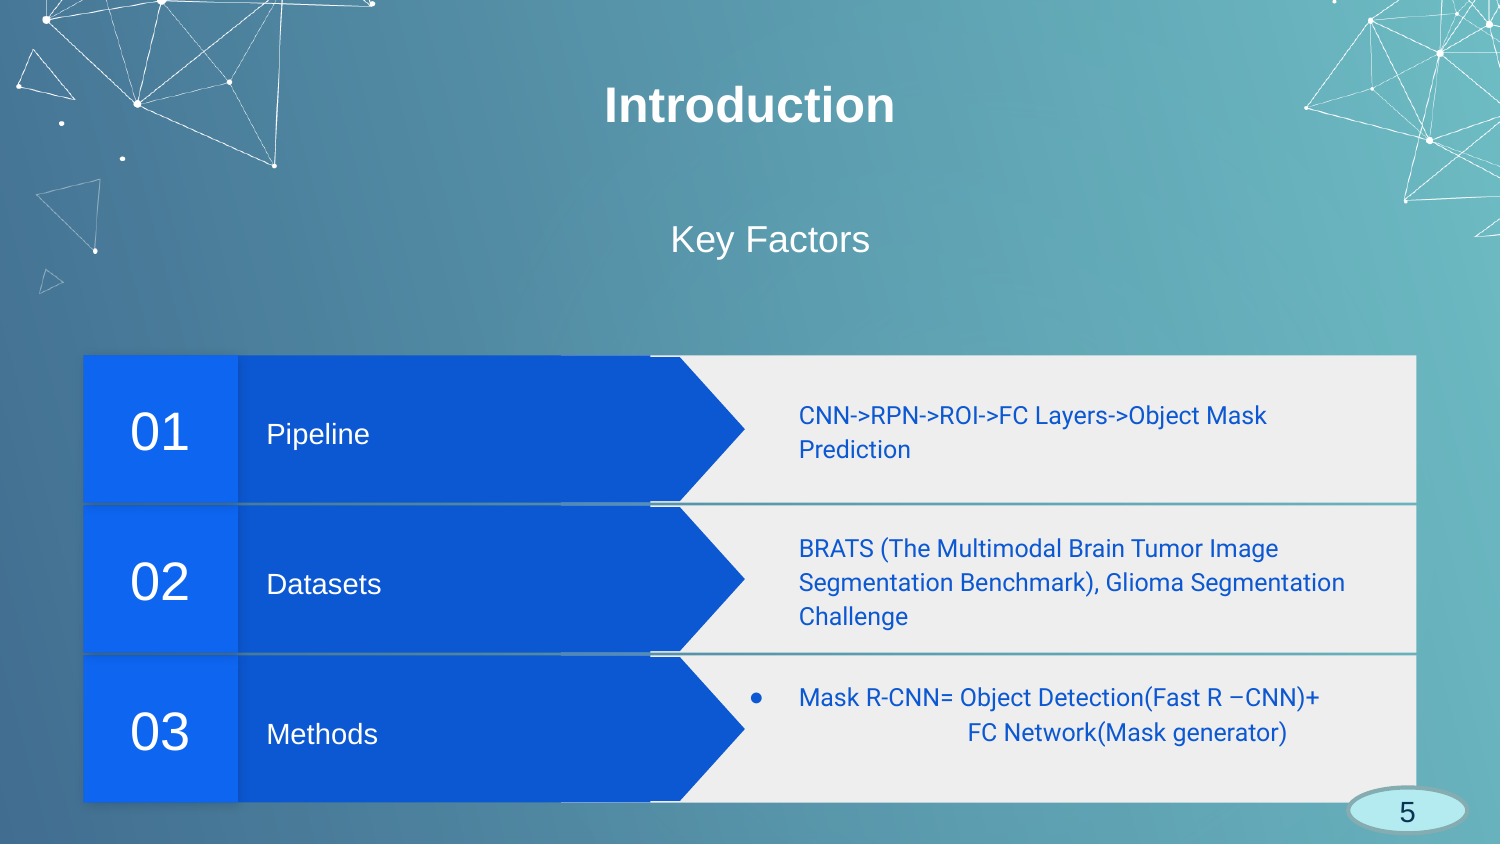

Introduction
# Key Factors

01

CNN->RPN->ROI->FC Layers->Object Mask Prediction
Pipeline

02

BRATS (The Multimodal Brain Tumor Image Segmentation Benchmark), Glioma Segmentation Challenge
Datasets

03

Mask R-CNN= Object Detection(Fast R –CNN)+
                                   FC Network(Mask generator)

Methods
5